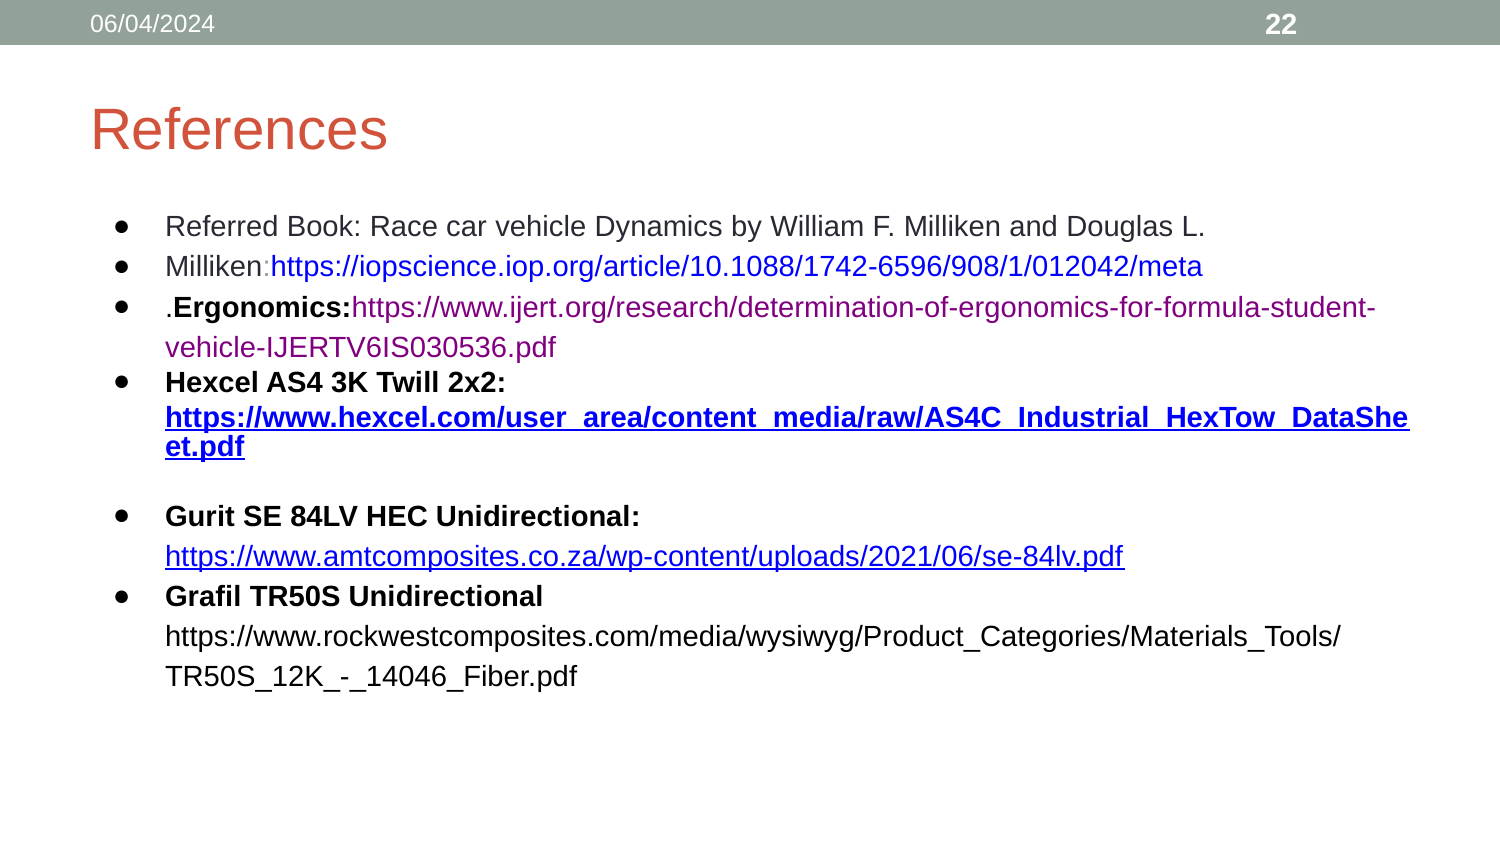

06/04/2024
22
# References
Referred Book: Race car vehicle Dynamics by William F. Milliken and Douglas L.
Milliken:https://iopscience.iop.org/article/10.1088/1742-6596/908/1/012042/meta
.Ergonomics:https://www.ijert.org/research/determination-of-ergonomics-for-formula-student-vehicle-IJERTV6IS030536.pdf
Hexcel AS4 3K Twill 2x2:https://www.hexcel.com/user_area/content_media/raw/AS4C_Industrial_HexTow_DataSheet.pdf
Gurit SE 84LV HEC Unidirectional:
https://www.amtcomposites.co.za/wp-content/uploads/2021/06/se-84lv.pdf
Grafil TR50S Unidirectional
https://www.rockwestcomposites.com/media/wysiwyg/Product_Categories/Materials_Tools/TR50S_12K_-_14046_Fiber.pdf